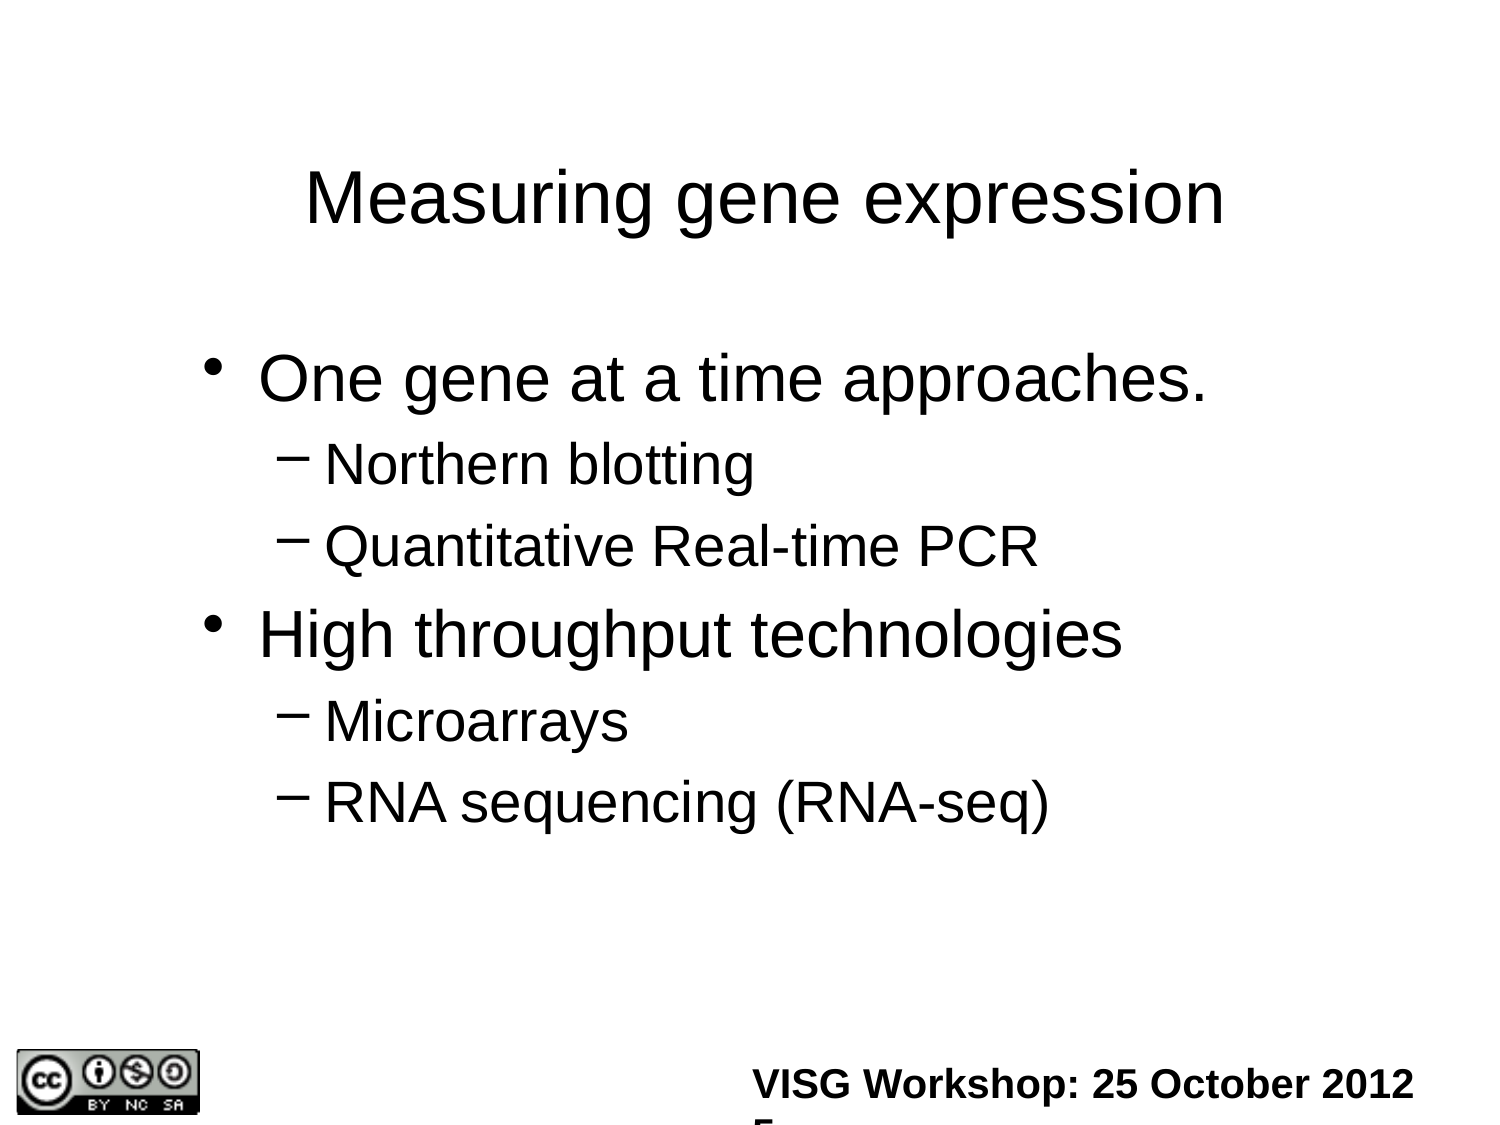

# Measuring gene expression
One gene at a time approaches.
Northern blotting
Quantitative Real-time PCR
High throughput technologies
Microarrays
RNA sequencing (RNA-seq)